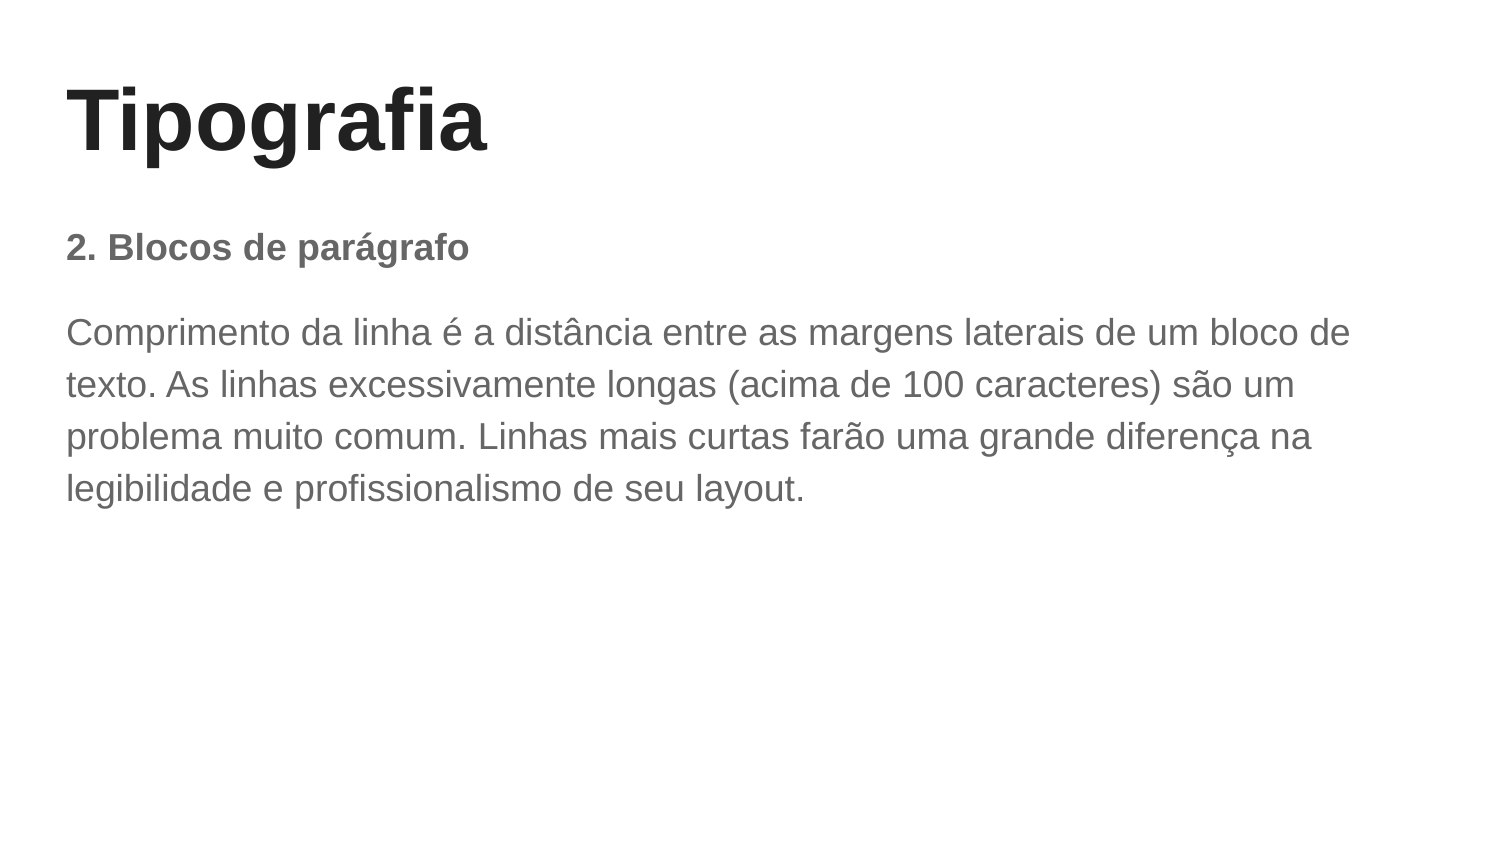

# Tipografia
2. Blocos de parágrafo
Comprimento da linha é a distância entre as margens laterais de um bloco de texto. As linhas excessivamente longas (acima de 100 caracteres) são um problema muito comum. Linhas mais curtas farão uma grande diferença na legibilidade e profissionalismo de seu layout.